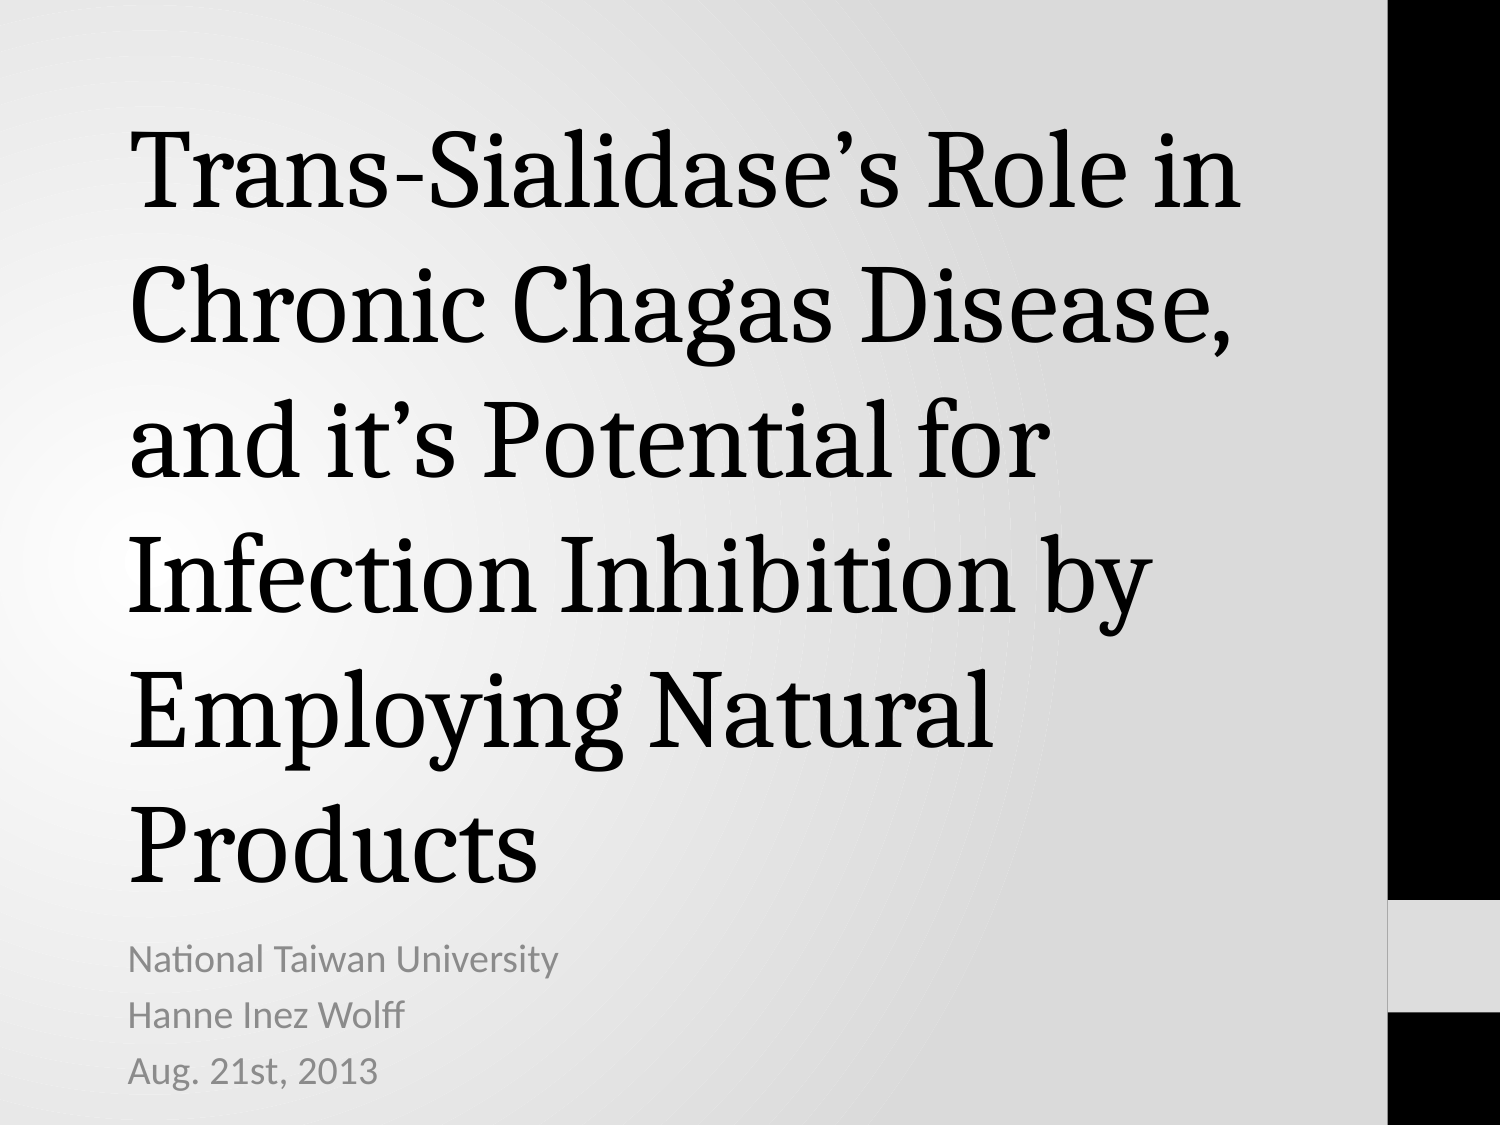

# Trans-Sialidase’s Role in Chronic Chagas Disease, and it’s Potential for Infection Inhibition by Employing Natural Products
National Taiwan University
Hanne Inez Wolff
Aug. 21st, 2013